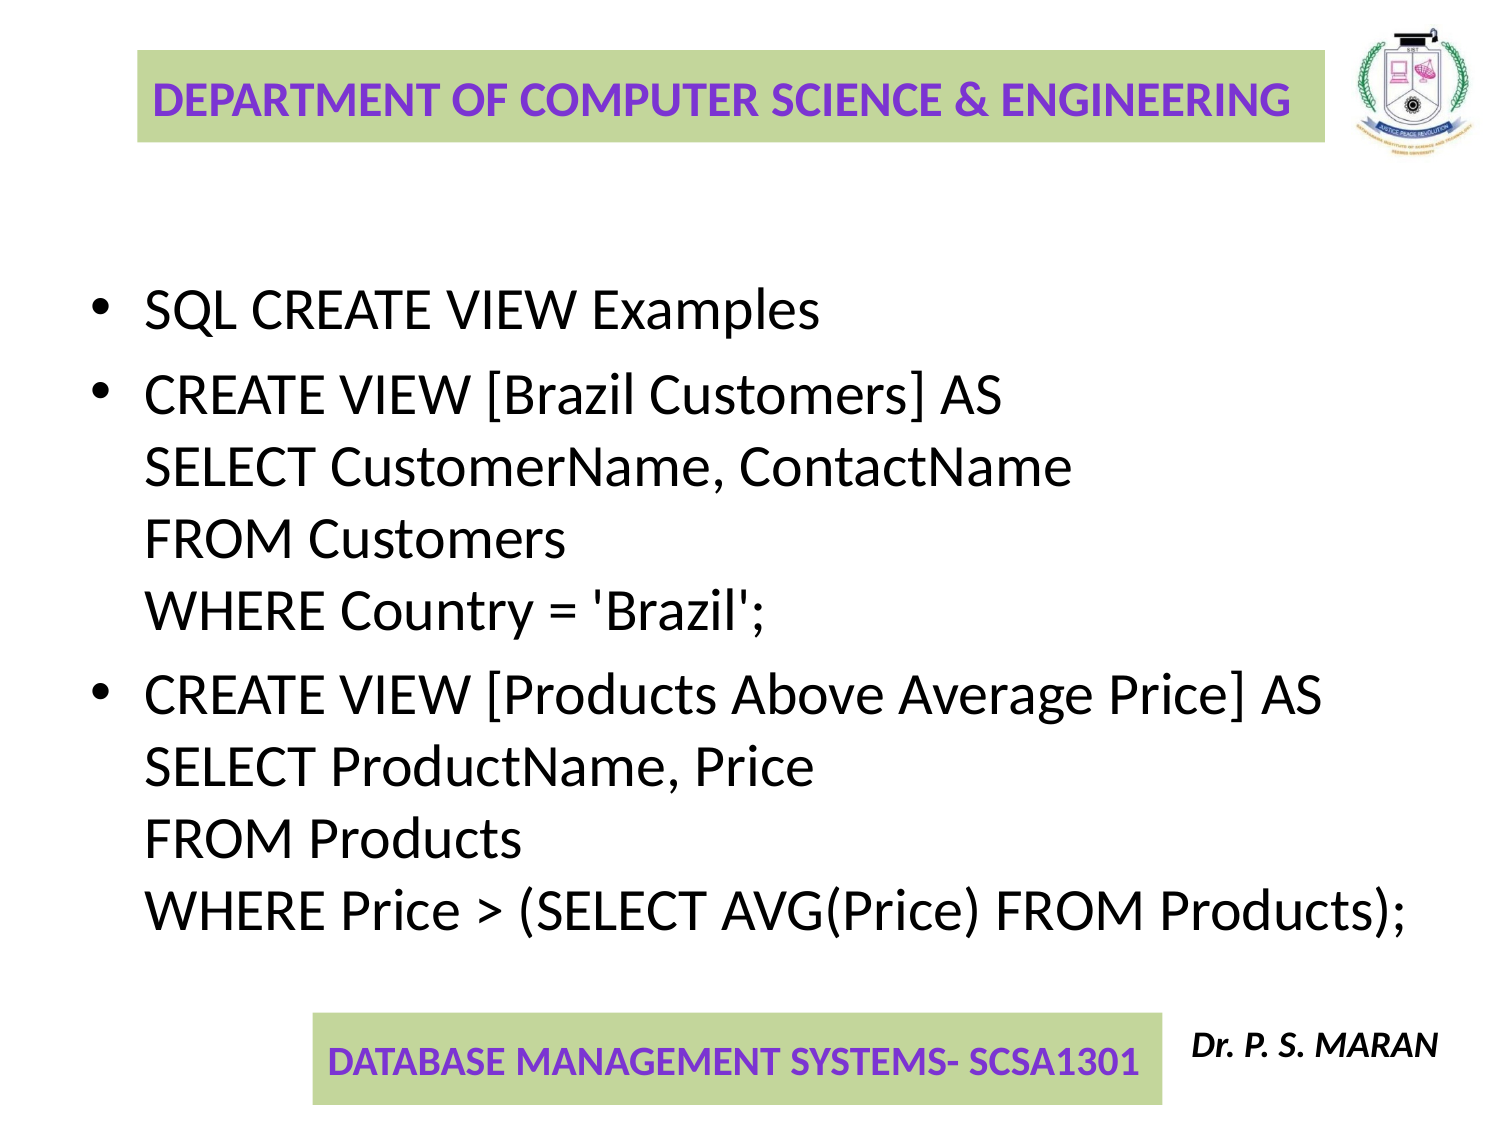

SQL CREATE VIEW Examples
CREATE VIEW [Brazil Customers] AS
SELECT CustomerName, ContactName
FROM Customers
WHERE Country = 'Brazil';
CREATE VIEW [Products Above Average Price] AS
SELECT ProductName, Price
FROM Products
WHERE Price > (SELECT AVG(Price) FROM Products);